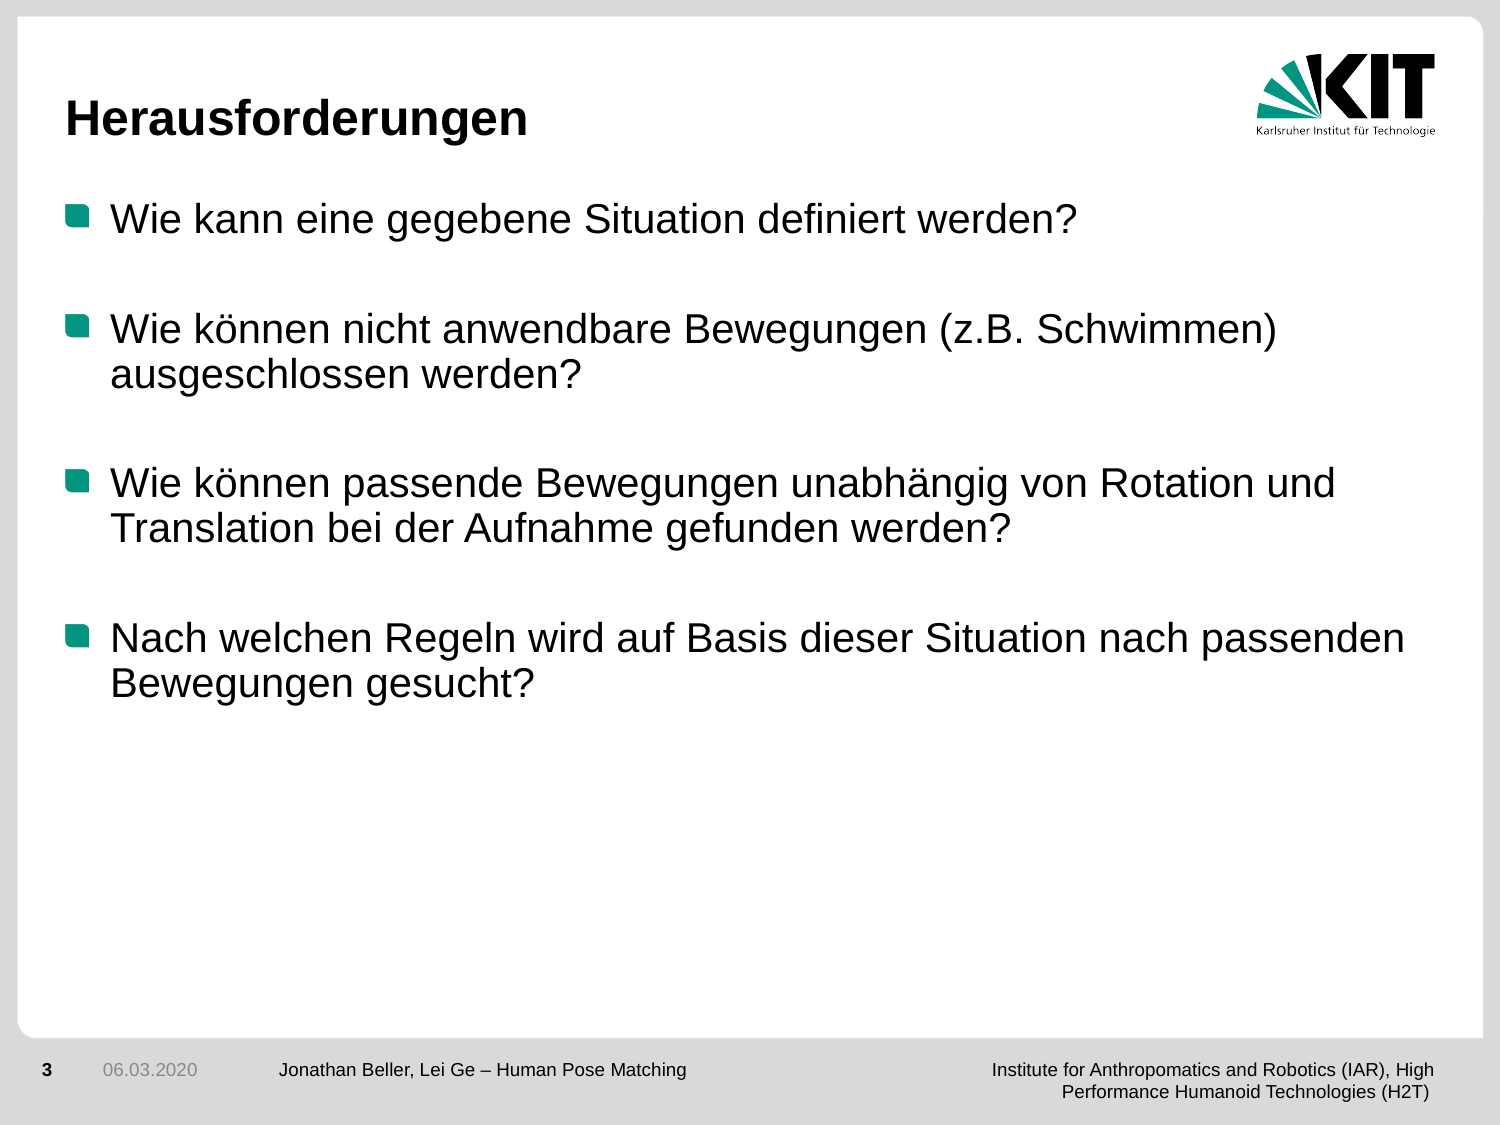

# Herausforderungen
Wie kann eine gegebene Situation definiert werden?

Wie können nicht anwendbare Bewegungen (z.B. Schwimmen) ausgeschlossen werden?

Wie können passende Bewegungen unabhängig von Rotation und Translation bei der Aufnahme gefunden werden?

Nach welchen Regeln wird auf Basis dieser Situation nach passenden Bewegungen gesucht?
3
06.03.2020